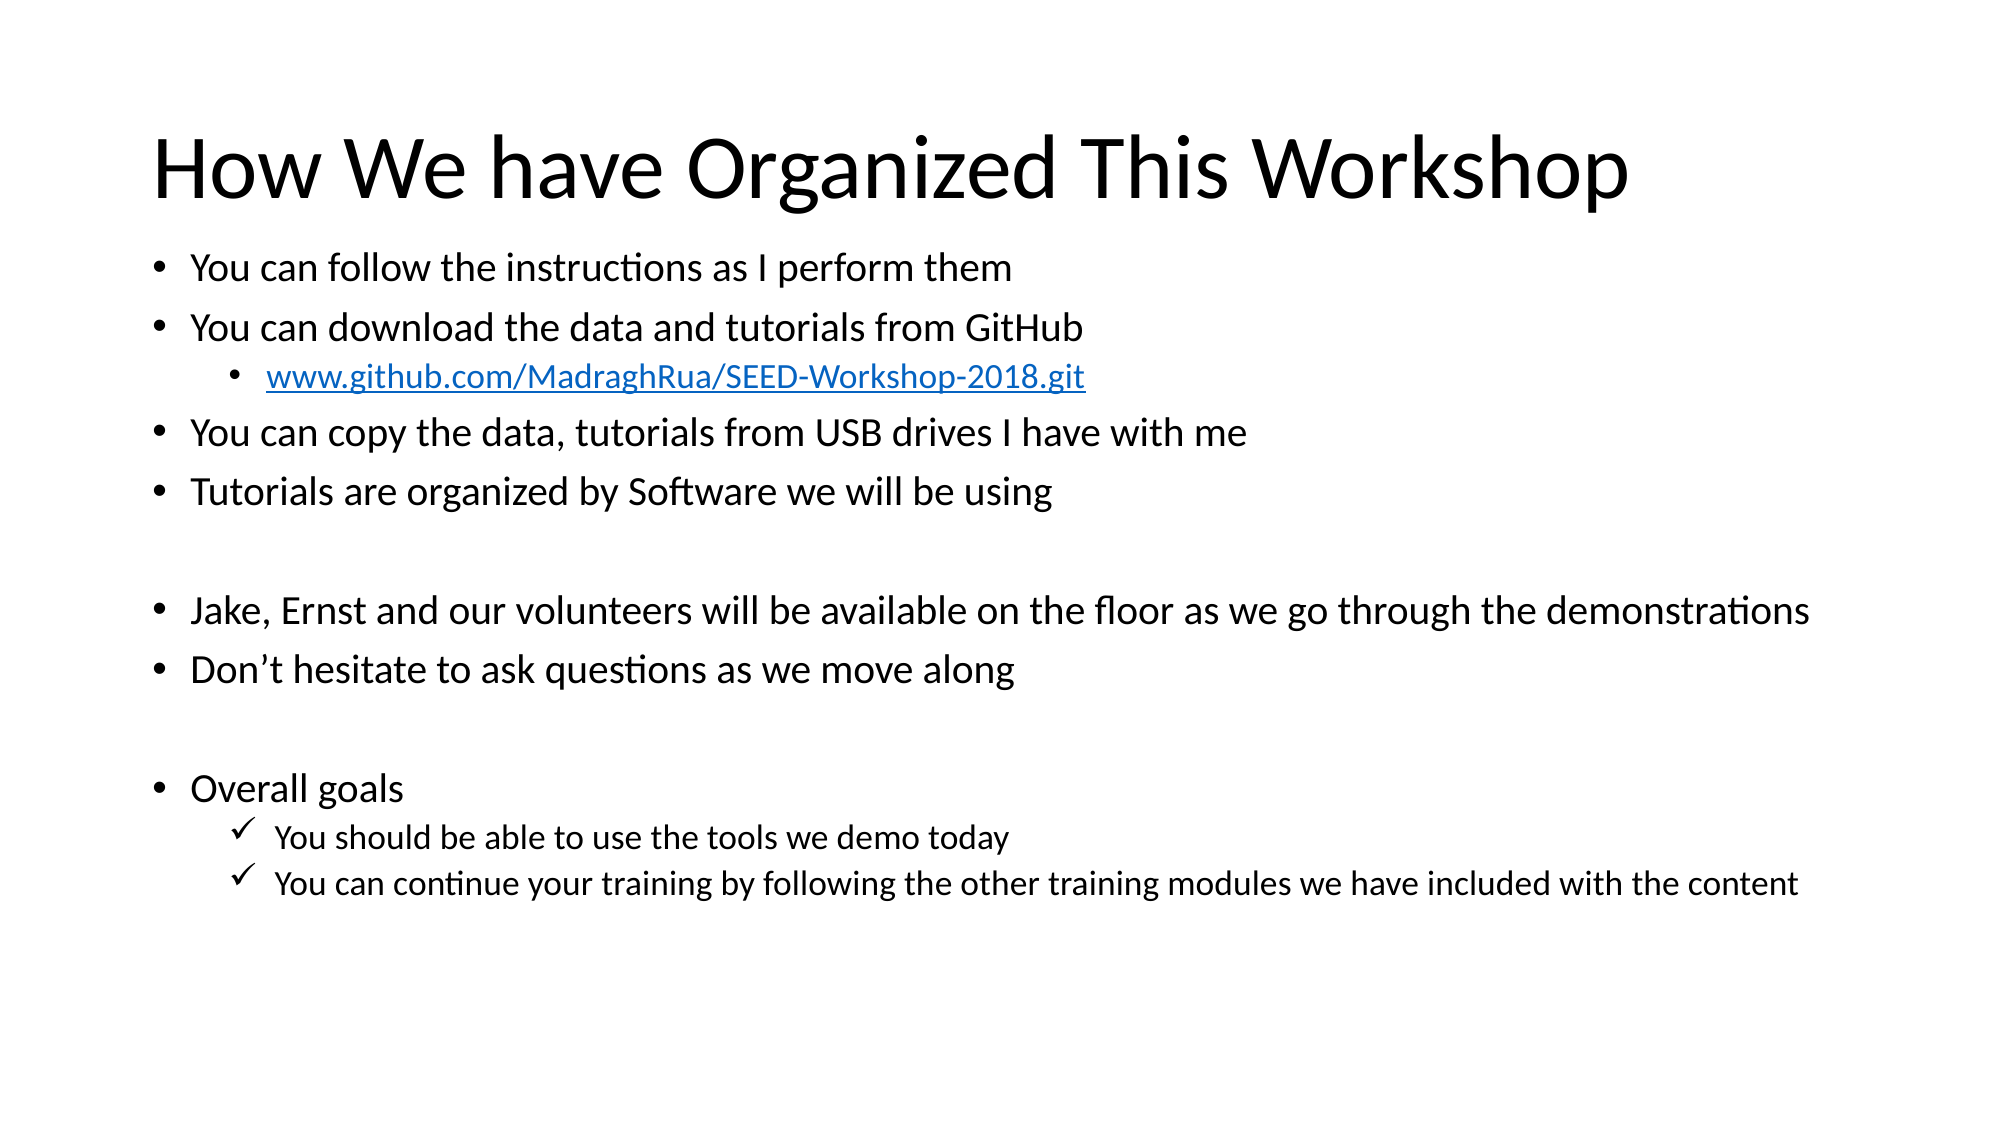

# How We have Organized This Workshop
You can follow the instructions as I perform them
You can download the data and tutorials from GitHub
www.github.com/MadraghRua/SEED-Workshop-2018.git
You can copy the data, tutorials from USB drives I have with me
Tutorials are organized by Software we will be using

Jake, Ernst and our volunteers will be available on the floor as we go through the demonstrations
Don’t hesitate to ask questions as we move along

Overall goals
 You should be able to use the tools we demo today
 You can continue your training by following the other training modules we have included with the content